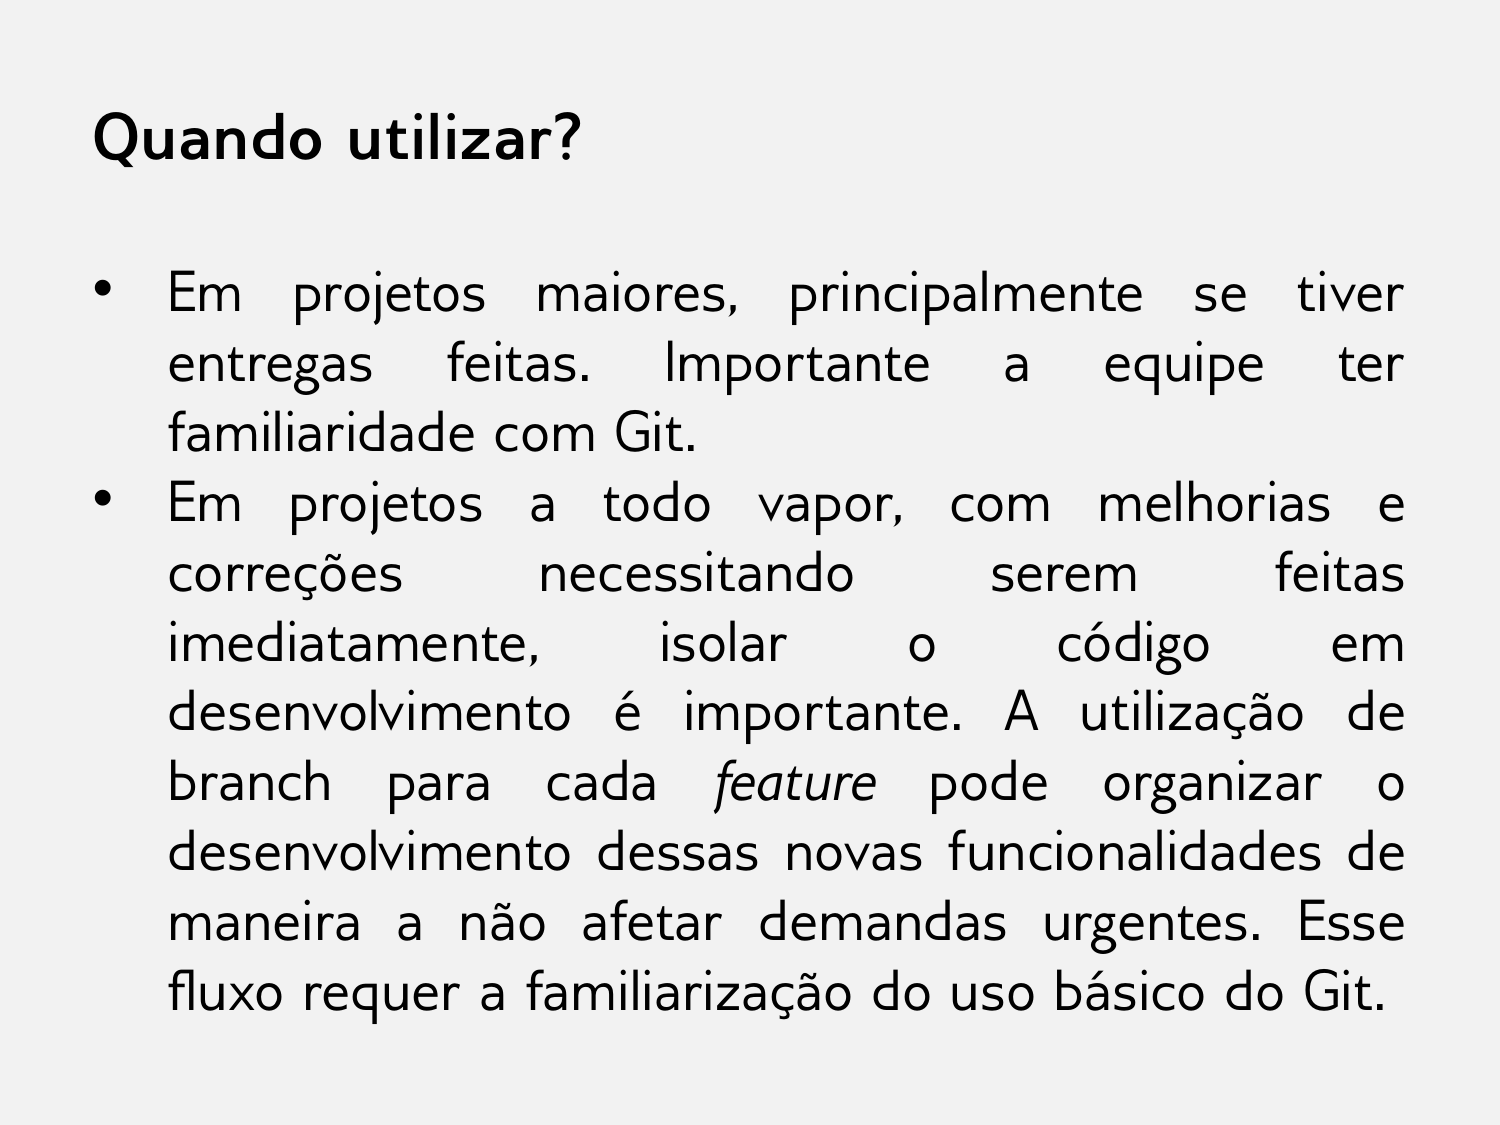

Quando utilizar?

Em projetos maiores, principalmente se tiver entregas feitas. Importante a equipe ter familiaridade com Git.
Em projetos a todo vapor, com melhorias e correções necessitando serem feitas imediatamente, isolar o código em desenvolvimento é importante. A utilização de branch para cada feature pode organizar o desenvolvimento dessas novas funcionalidades de maneira a não afetar demandas urgentes. Esse fluxo requer a familiarização do uso básico do Git.